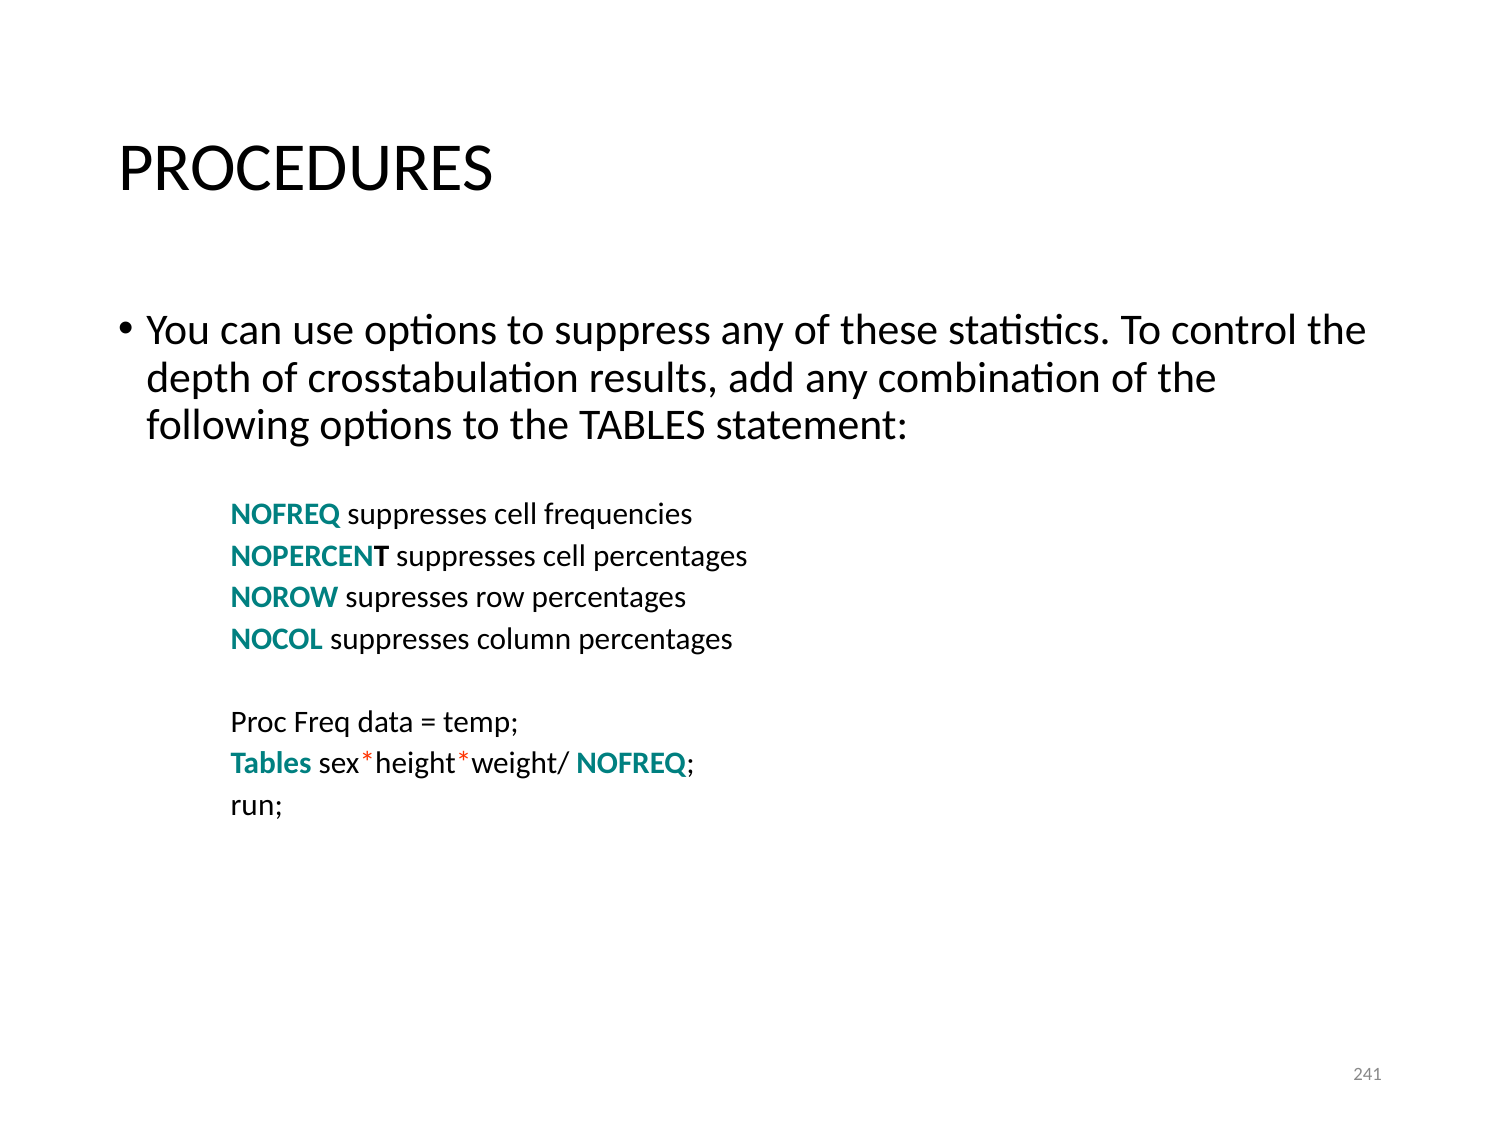

# PROCEDURES
You can use options to suppress any of these statistics. To control the depth of crosstabulation results, add any combination of the following options to the TABLES statement:

NOFREQ suppresses cell frequencies
NOPERCENT suppresses cell percentages
NOROW supresses row percentages
NOCOL suppresses column percentages

Proc Freq data = temp;
Tables sex*height*weight/ NOFREQ;
run;

241